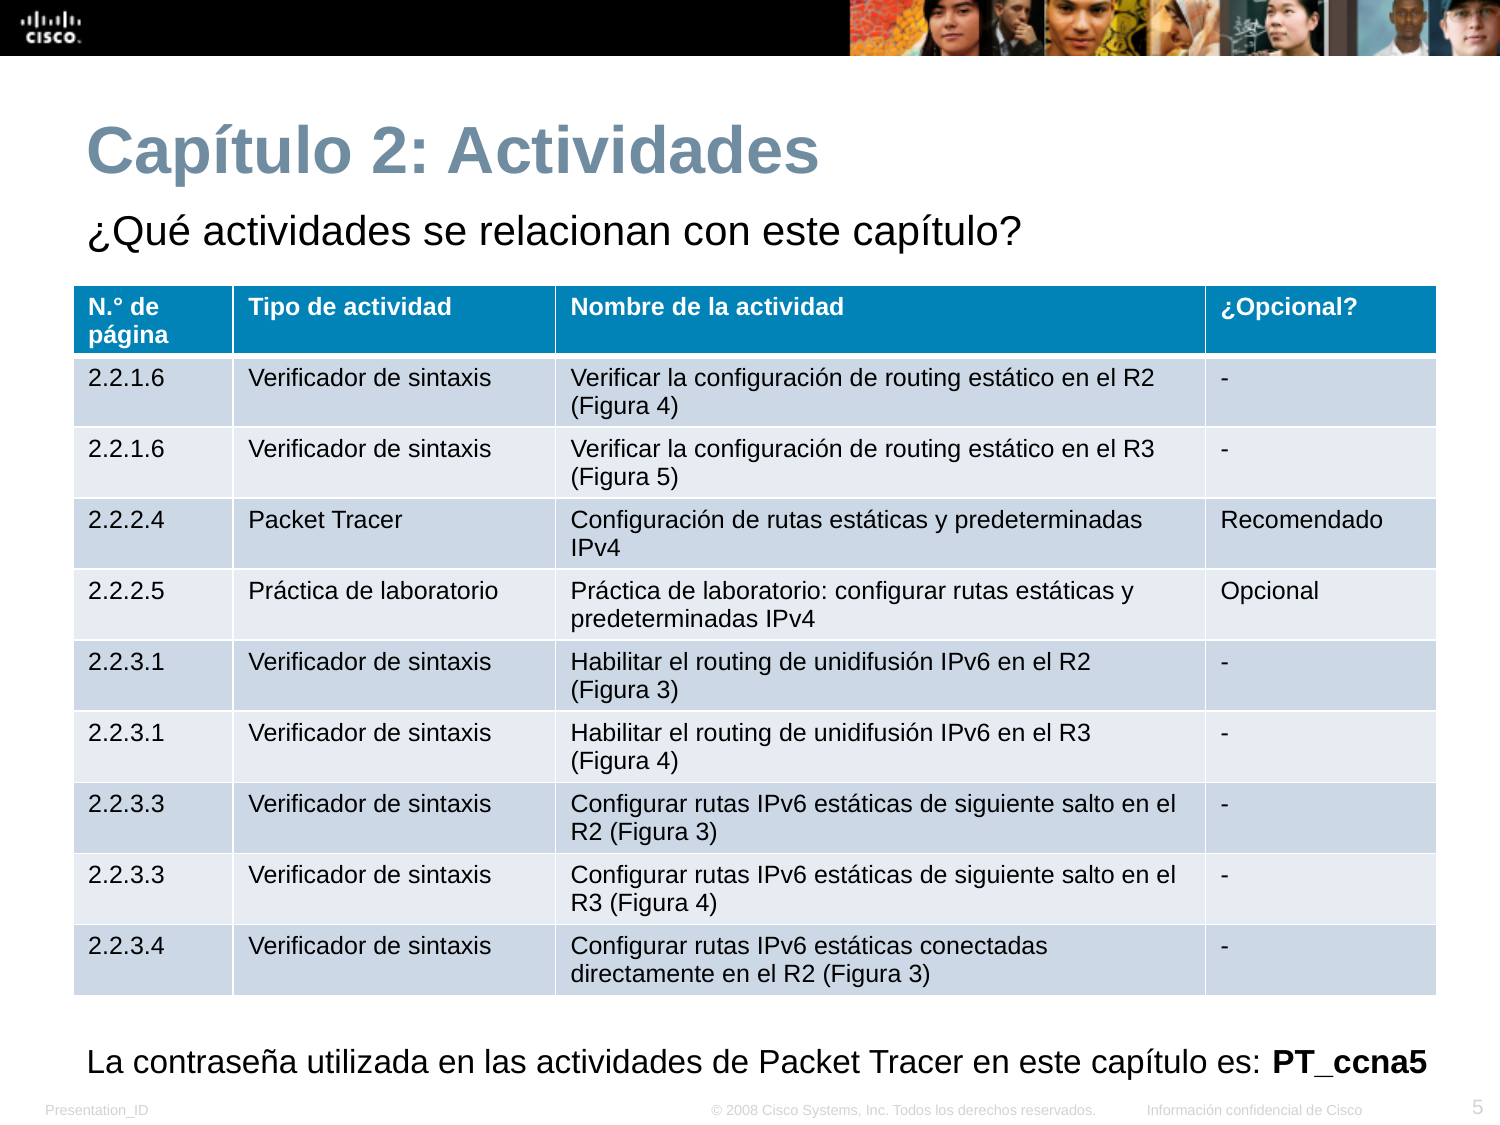

Capítulo 2: Actividades
¿Qué actividades se relacionan con este capítulo?

| N.° de página | Tipo de actividad | Nombre de la actividad | ¿Opcional? |
| --- | --- | --- | --- |
| 2.2.1.6 | Verificador de sintaxis | Verificar la configuración de routing estático en el R2 (Figura 4) | - |
| 2.2.1.6 | Verificador de sintaxis | Verificar la configuración de routing estático en el R3 (Figura 5) | - |
| 2.2.2.4 | Packet Tracer | Configuración de rutas estáticas y predeterminadas IPv4 | Recomendado |
| 2.2.2.5 | Práctica de laboratorio | Práctica de laboratorio: configurar rutas estáticas y predeterminadas IPv4 | Opcional |
| 2.2.3.1 | Verificador de sintaxis | Habilitar el routing de unidifusión IPv6 en el R2 (Figura 3) | - |
| 2.2.3.1 | Verificador de sintaxis | Habilitar el routing de unidifusión IPv6 en el R3 (Figura 4) | - |
| 2.2.3.3 | Verificador de sintaxis | Configurar rutas IPv6 estáticas de siguiente salto en el R2 (Figura 3) | - |
| 2.2.3.3 | Verificador de sintaxis | Configurar rutas IPv6 estáticas de siguiente salto en el R3 (Figura 4) | - |
| 2.2.3.4 | Verificador de sintaxis | Configurar rutas IPv6 estáticas conectadas directamente en el R2 (Figura 3) | - |
La contraseña utilizada en las actividades de Packet Tracer en este capítulo es: PT_ccna5